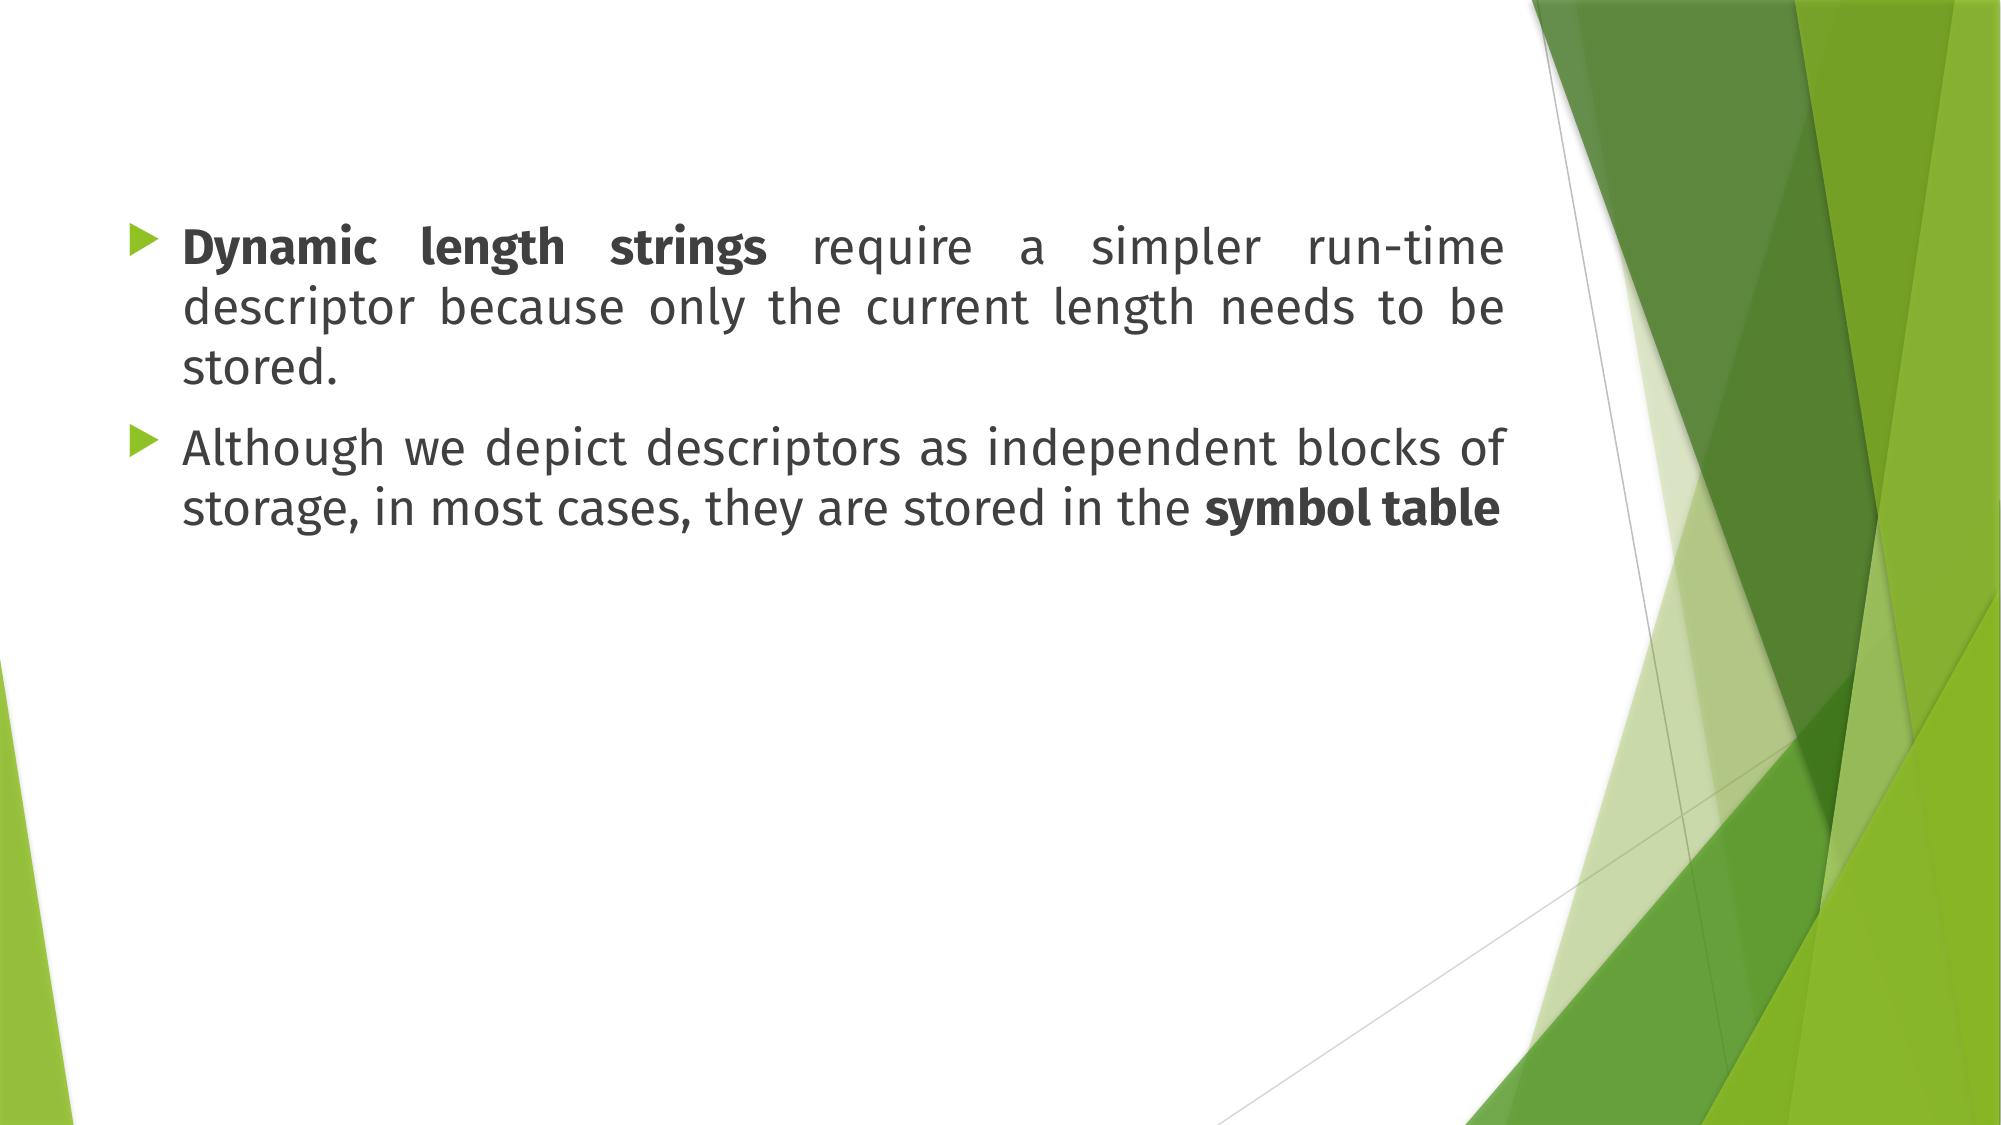

Dynamic length strings require a simpler run-time descriptor because only the current length needs to be stored.
Although we depict descriptors as independent blocks of storage, in most cases, they are stored in the symbol table